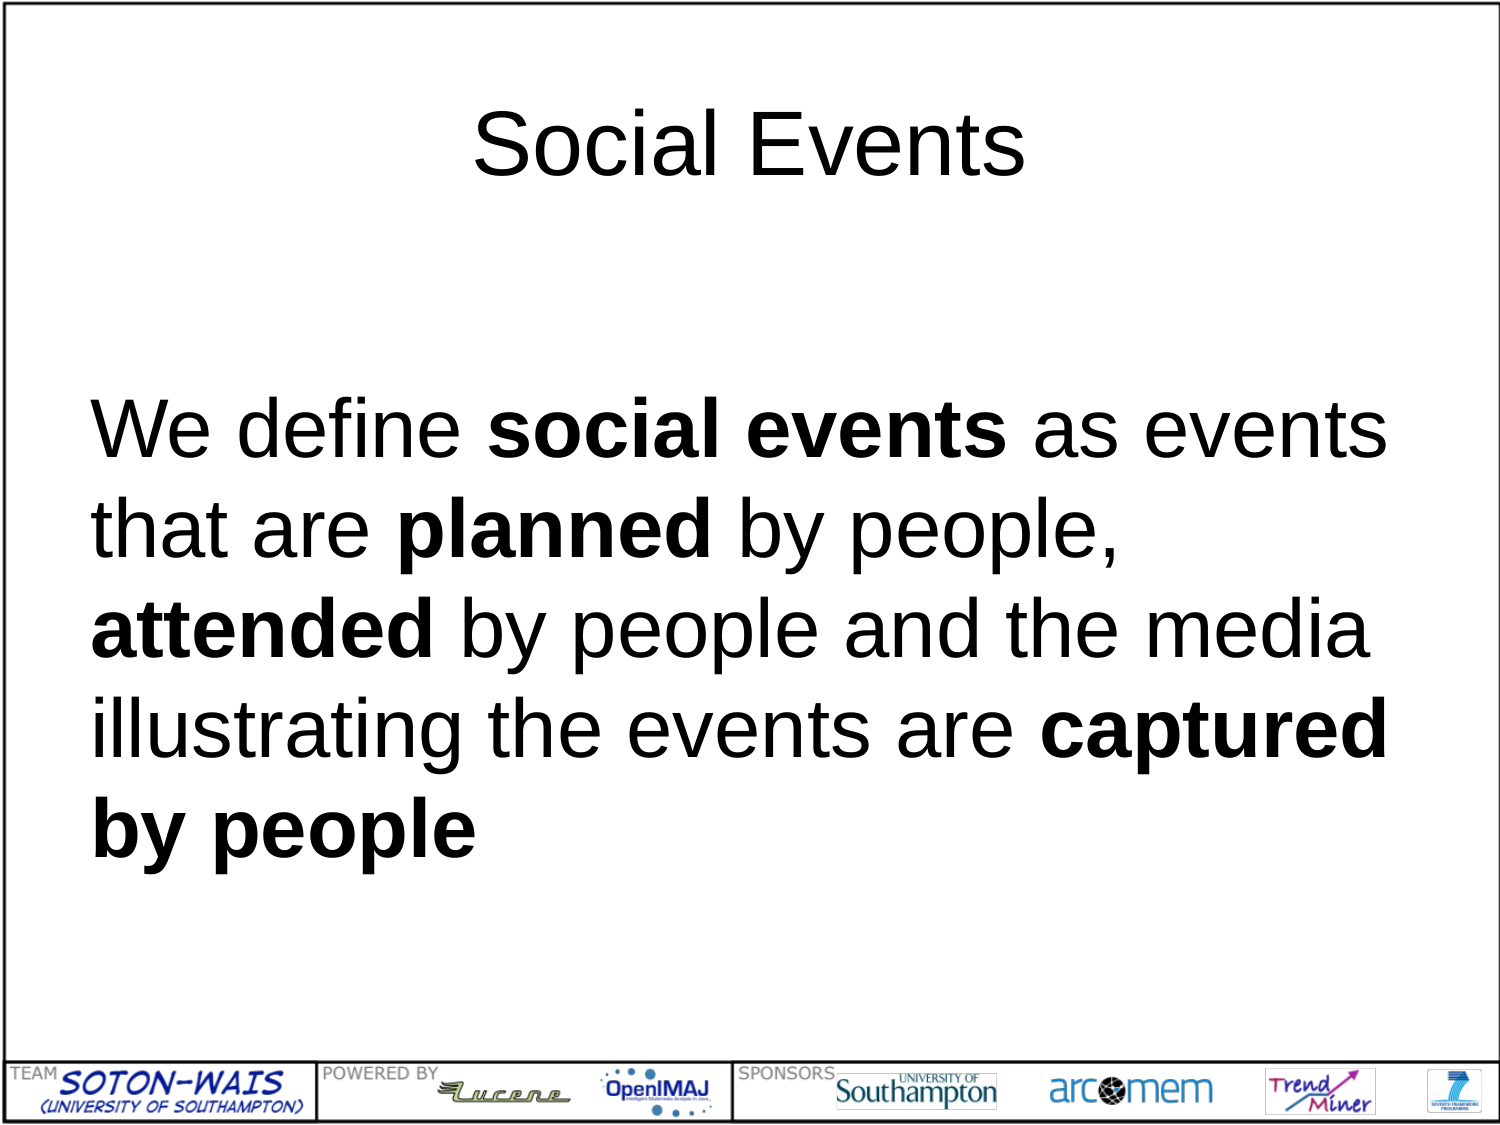

# Social Events
We define social events as events that are planned by people, attended by people and the media illustrating the events are captured by people